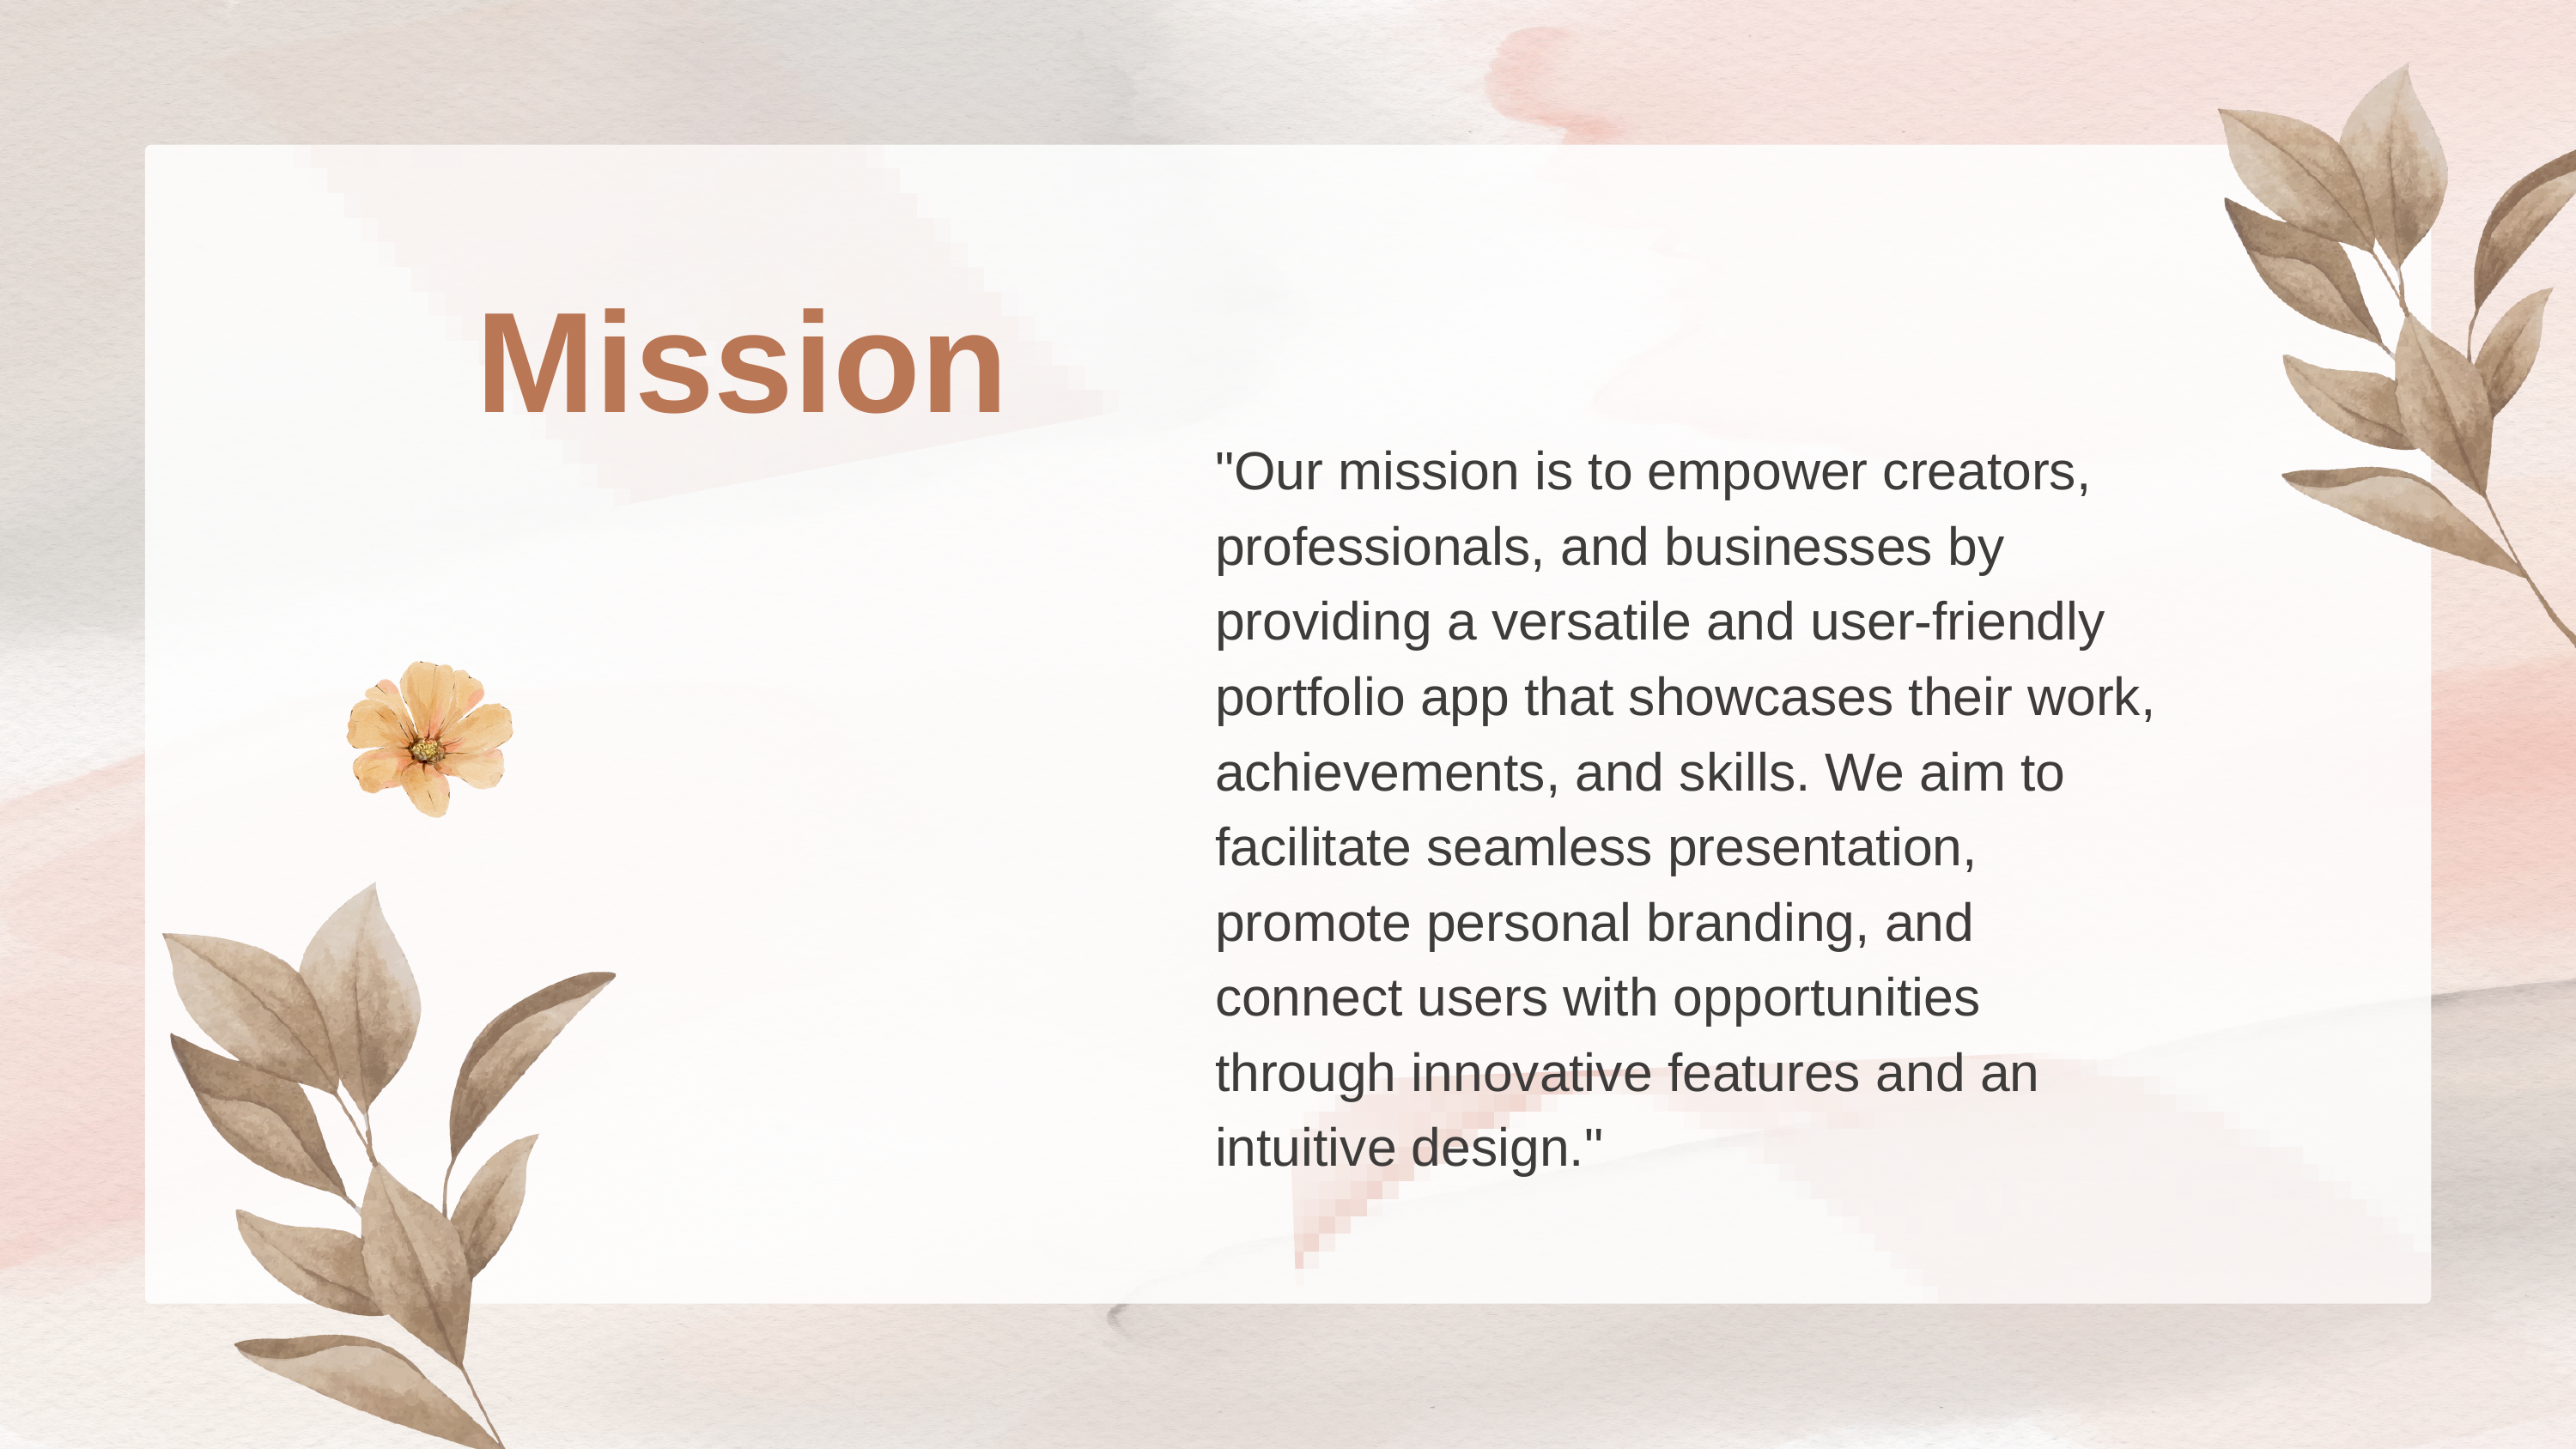

Mission
"Our mission is to empower creators, professionals, and businesses by providing a versatile and user-friendly portfolio app that showcases their work, achievements, and skills. We aim to facilitate seamless presentation, promote personal branding, and connect users with opportunities through innovative features and an intuitive design."